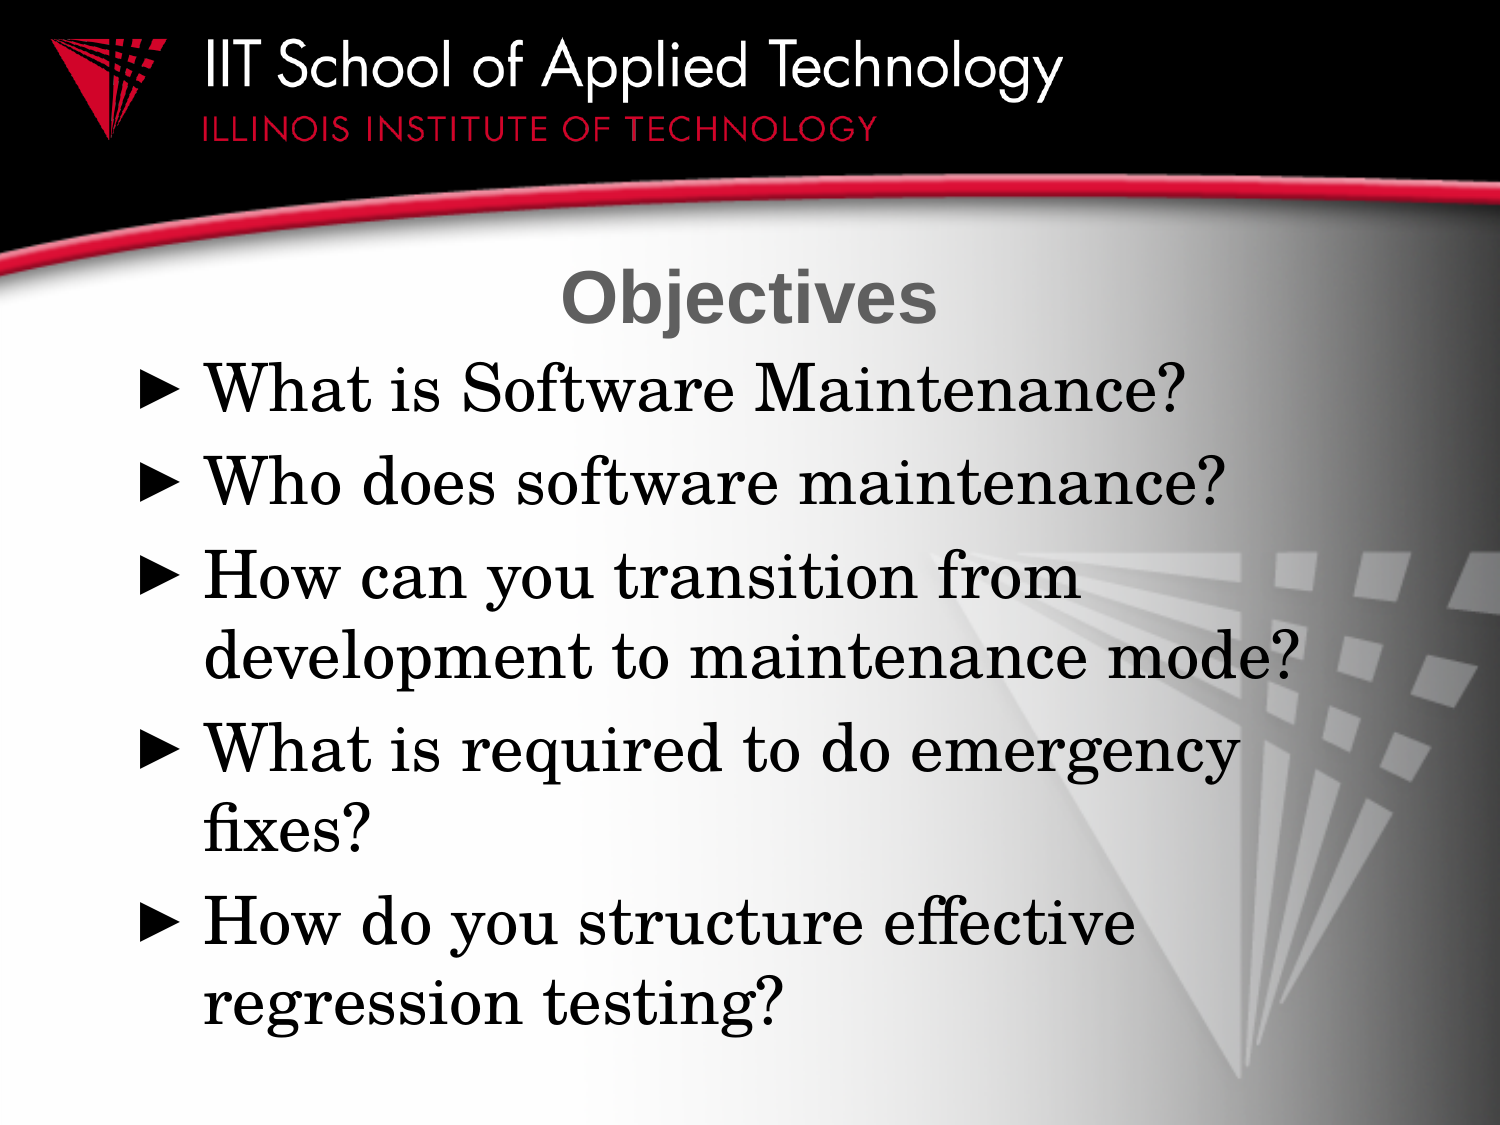

# Objectives
What is Software Maintenance?
Who does software maintenance?
How can you transition from development to maintenance mode?
What is required to do emergency fixes?
How do you structure effective regression testing?